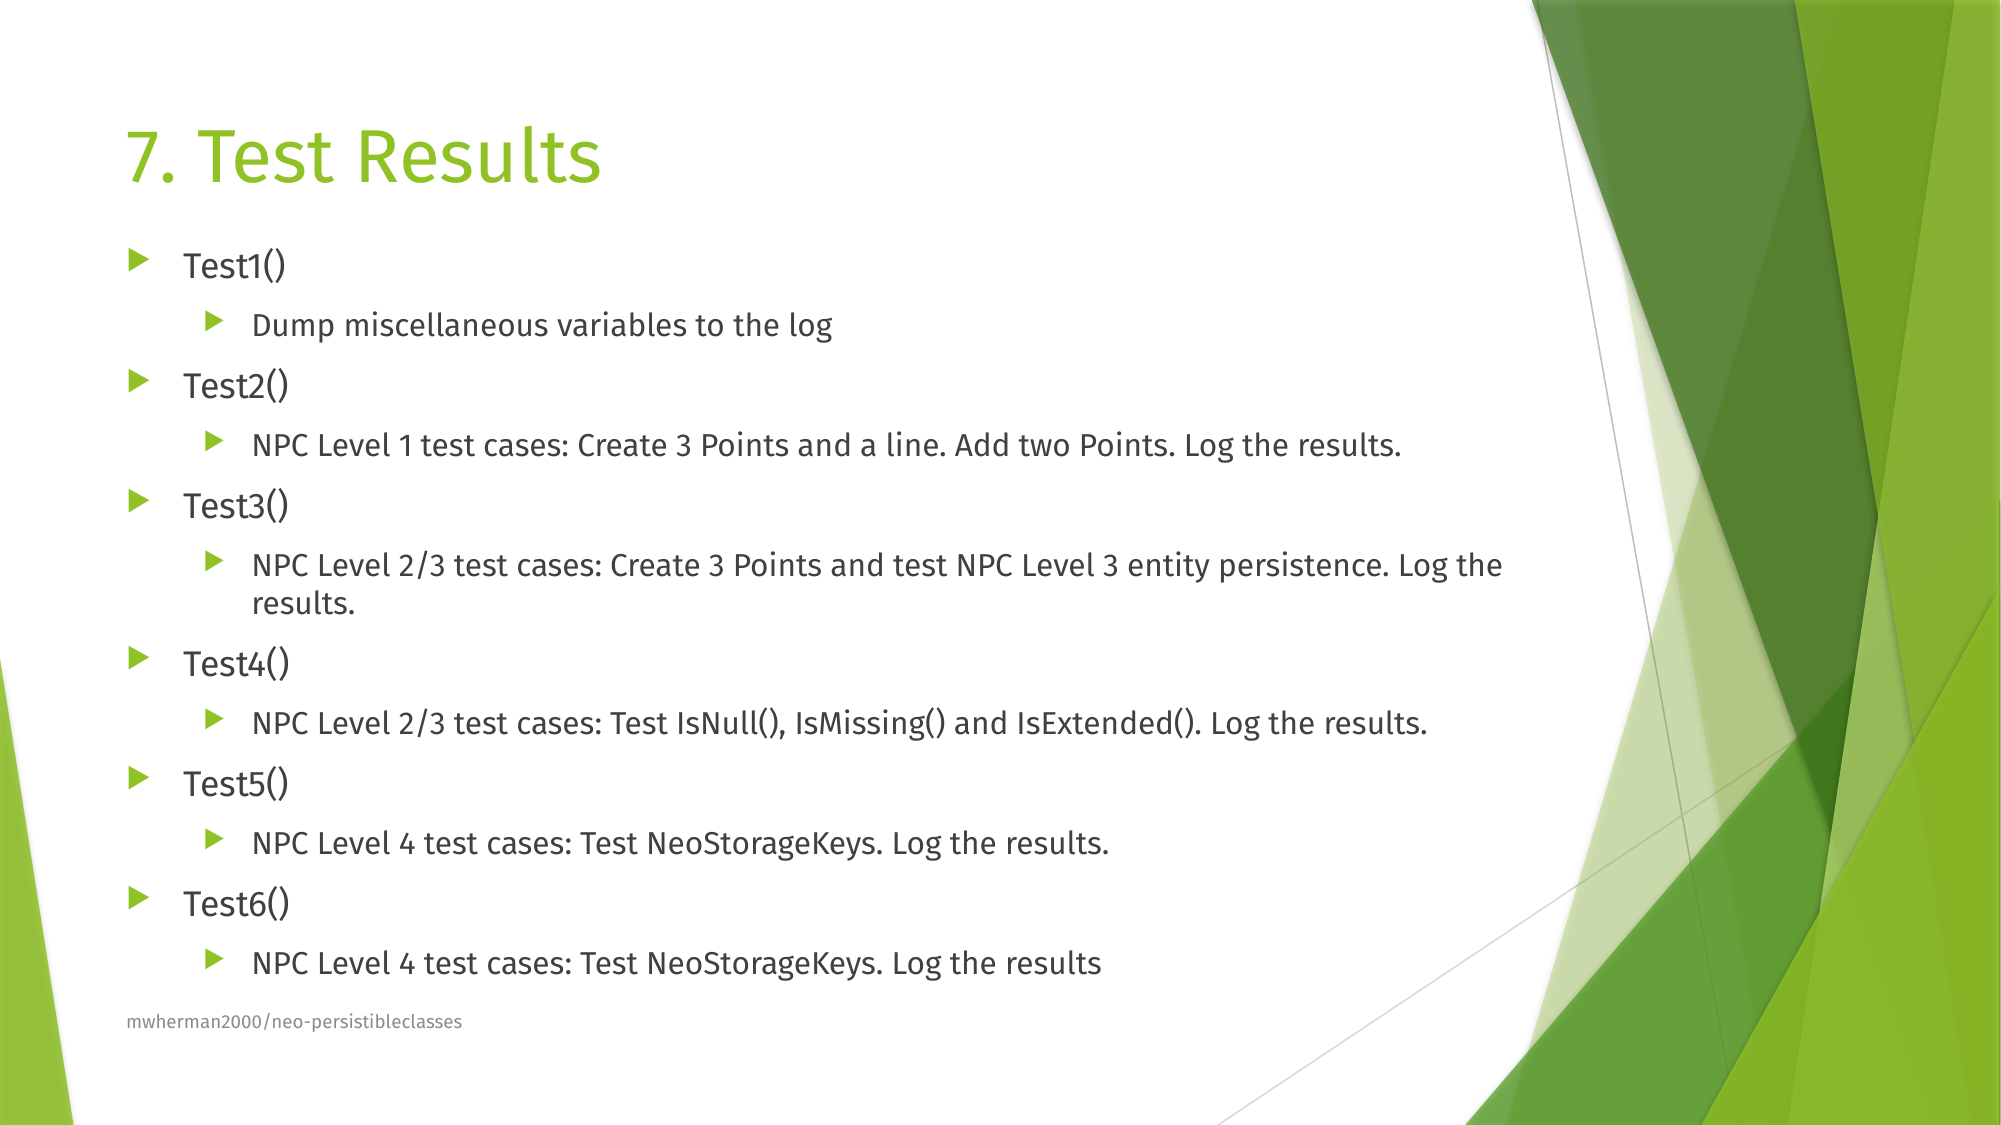

# 7. Test Results
Test1()
Dump miscellaneous variables to the log
Test2()
NPC Level 1 test cases: Create 3 Points and a line. Add two Points. Log the results.
Test3()
NPC Level 2/3 test cases: Create 3 Points and test NPC Level 3 entity persistence. Log the results.
Test4()
NPC Level 2/3 test cases: Test IsNull(), IsMissing() and IsExtended(). Log the results.
Test5()
NPC Level 4 test cases: Test NeoStorageKeys. Log the results.
Test6()
NPC Level 4 test cases: Test NeoStorageKeys. Log the results
mwherman2000/neo-persistibleclasses